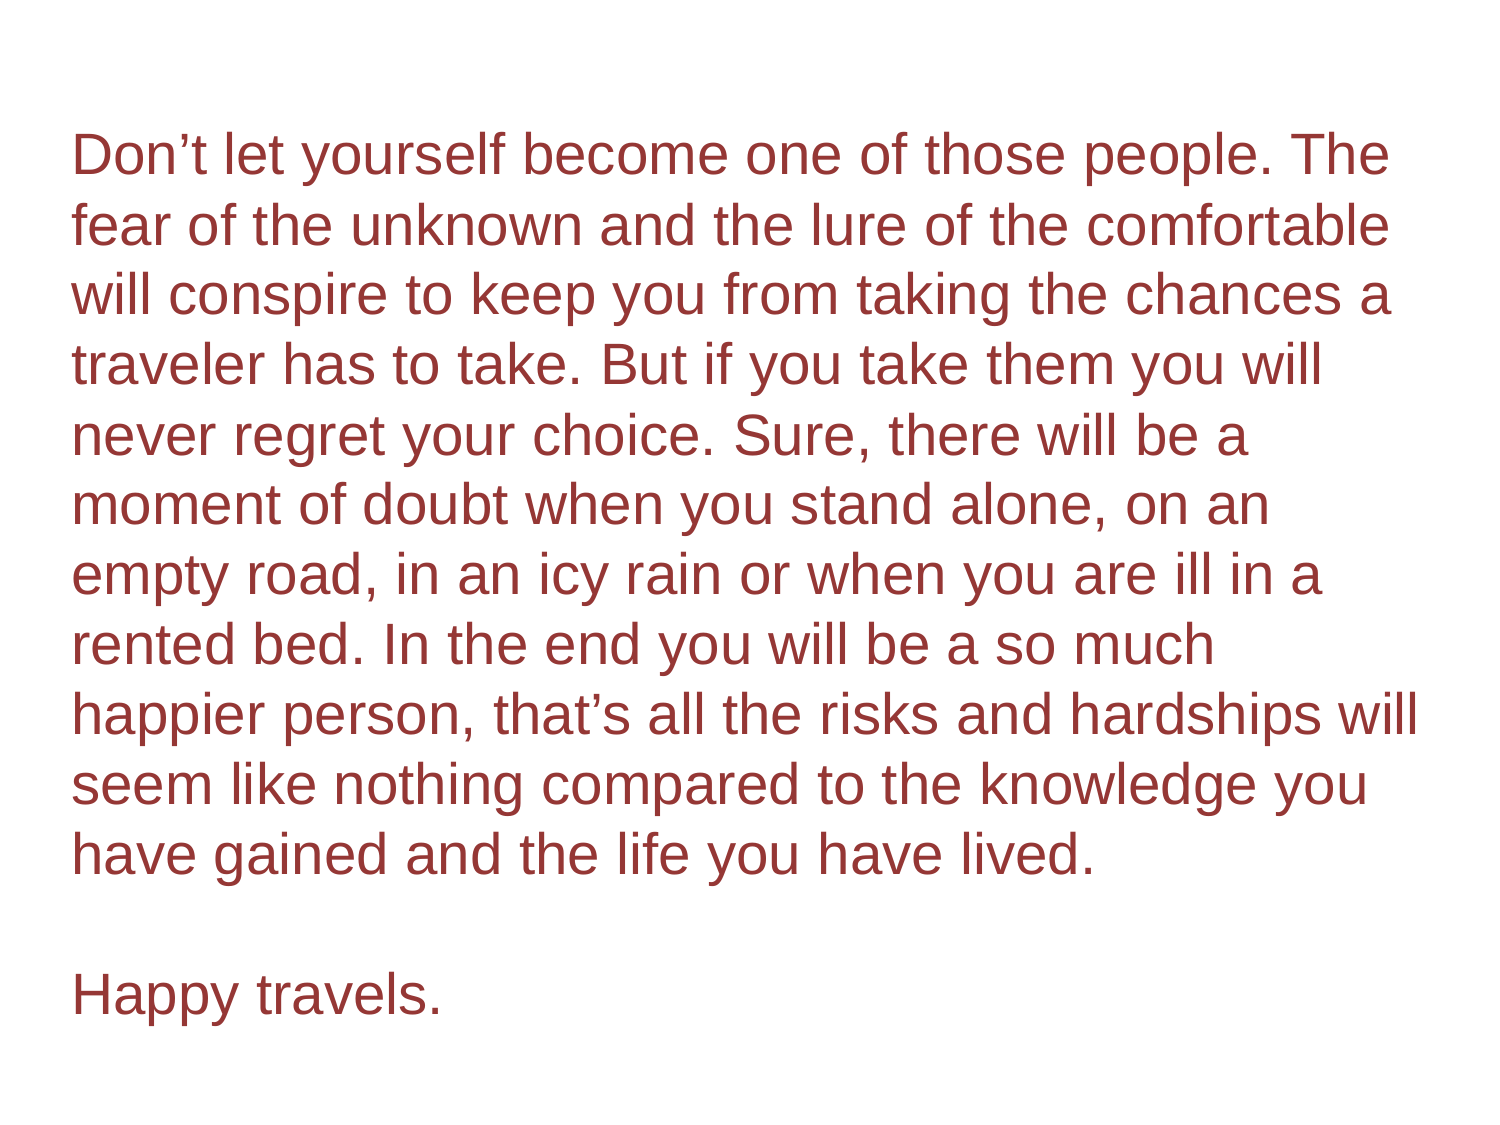

Don’t let yourself become one of those people. The fear of the unknown and the lure of the comfortable will conspire to keep you from taking the chances a traveler has to take. But if you take them you will never regret your choice. Sure, there will be a moment of doubt when you stand alone, on an empty road, in an icy rain or when you are ill in a rented bed. In the end you will be a so much happier person, that’s all the risks and hardships will seem like nothing compared to the knowledge you have gained and the life you have lived.

Happy travels.